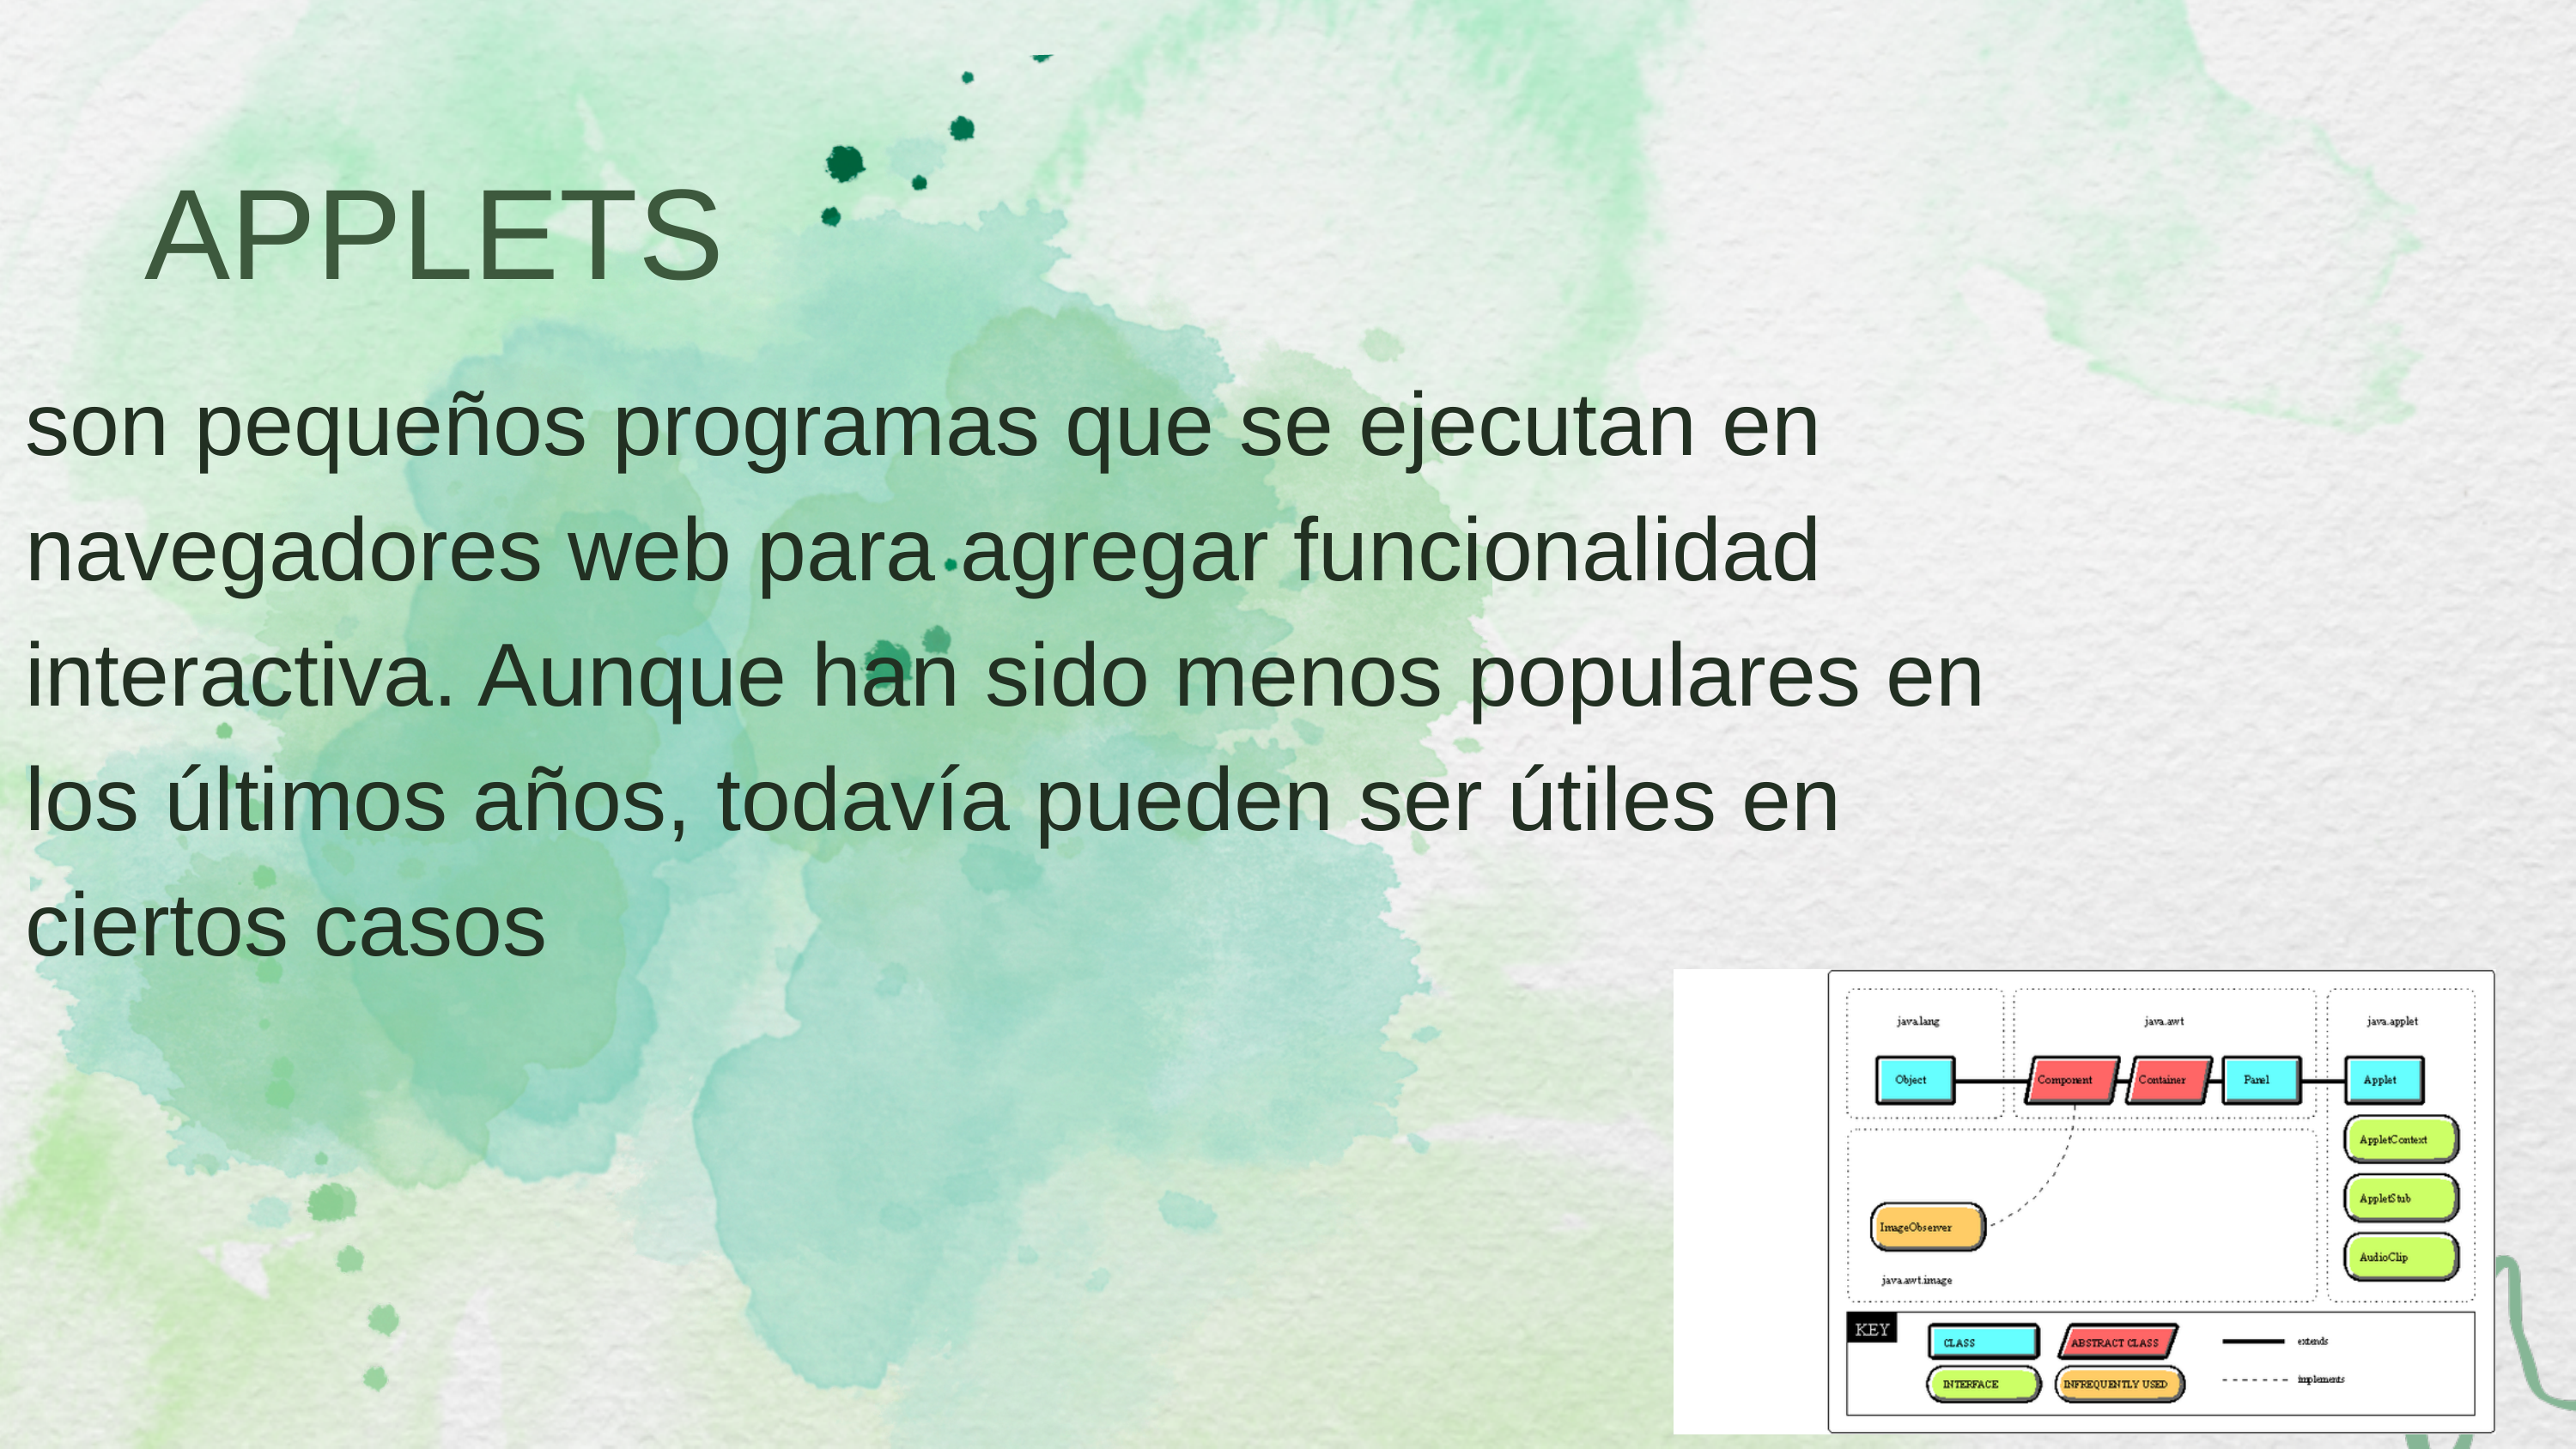

APPLETS
son pequeños programas que se ejecutan en navegadores web para agregar funcionalidad interactiva. Aunque han sido menos populares en los últimos años, todavía pueden ser útiles en ciertos casos